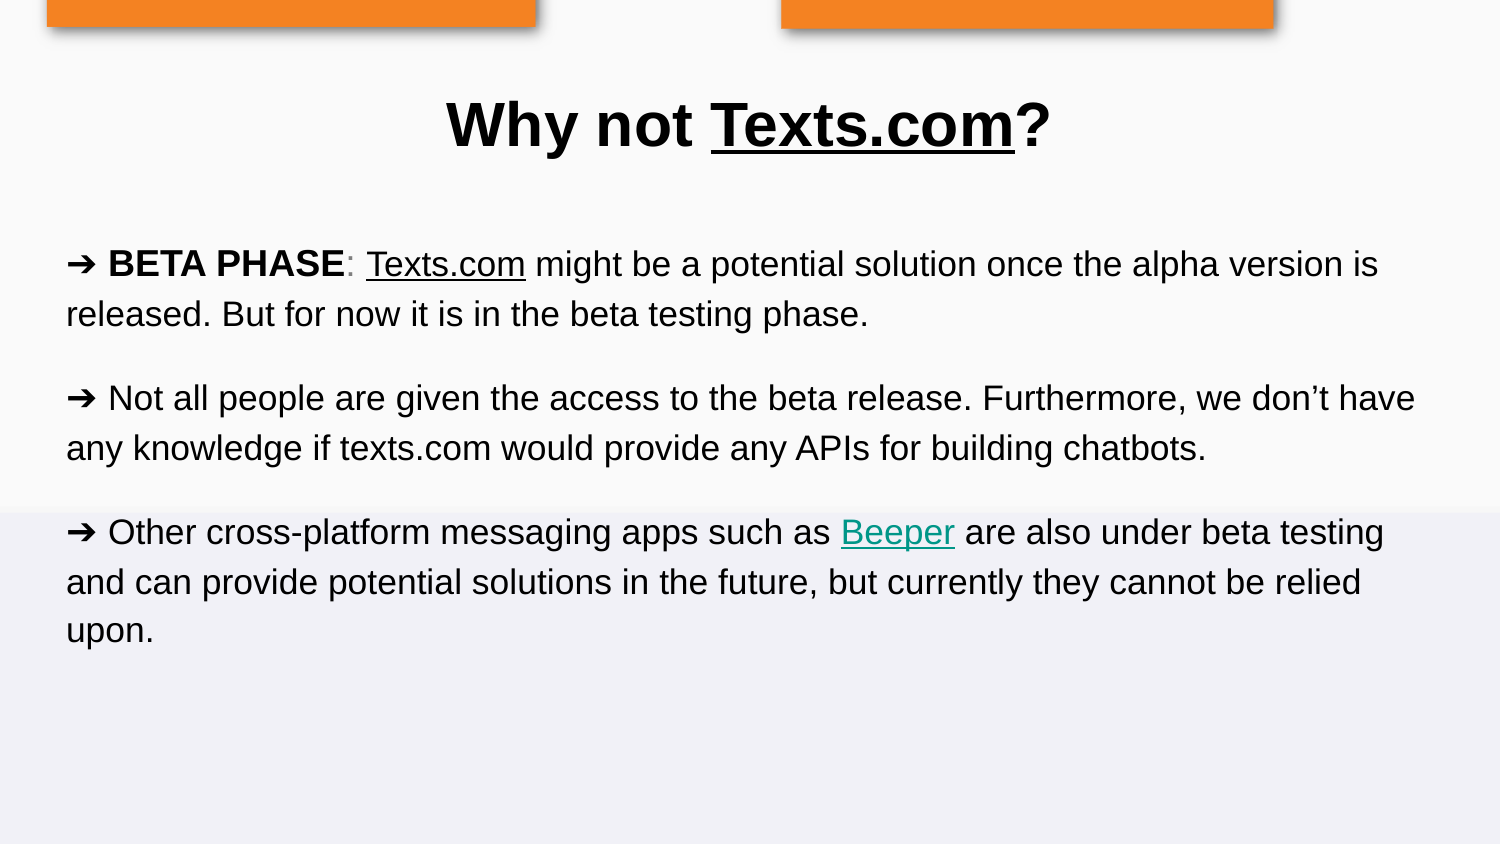

# Why not Texts.com?
➔ BETA PHASE: Texts.com might be a potential solution once the alpha version is released. But for now it is in the beta testing phase.
➔ Not all people are given the access to the beta release. Furthermore, we don’t have any knowledge if texts.com would provide any APIs for building chatbots.
➔ Other cross-platform messaging apps such as Beeper are also under beta testing and can provide potential solutions in the future, but currently they cannot be relied upon.